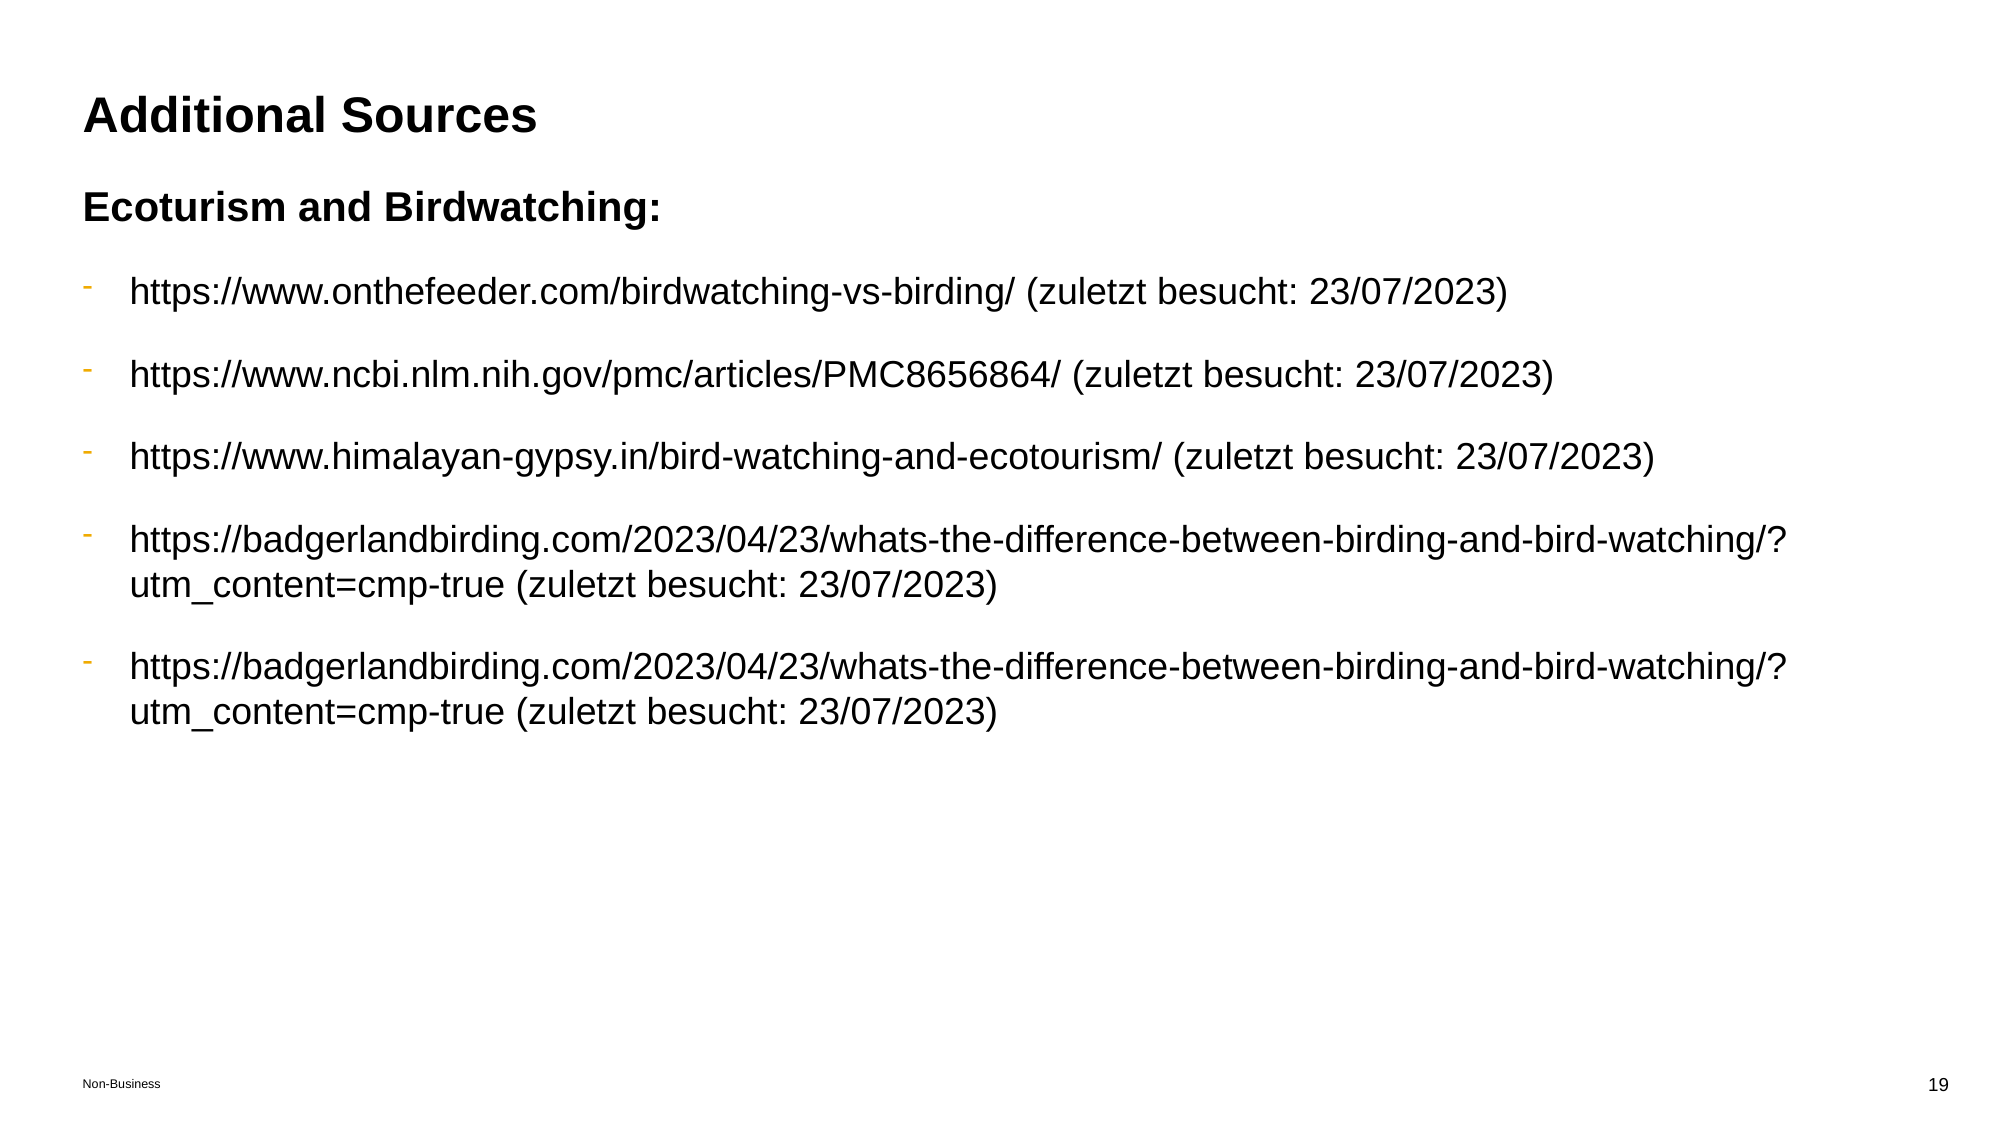

# Additional Sources
Ecoturism and Birdwatching:
https://www.onthefeeder.com/birdwatching-vs-birding/ (zuletzt besucht: 23/07/2023)
https://www.ncbi.nlm.nih.gov/pmc/articles/PMC8656864/ (zuletzt besucht: 23/07/2023)
https://www.himalayan-gypsy.in/bird-watching-and-ecotourism/ (zuletzt besucht: 23/07/2023)
https://badgerlandbirding.com/2023/04/23/whats-the-difference-between-birding-and-bird-watching/?utm_content=cmp-true (zuletzt besucht: 23/07/2023)
https://badgerlandbirding.com/2023/04/23/whats-the-difference-between-birding-and-bird-watching/?utm_content=cmp-true (zuletzt besucht: 23/07/2023)